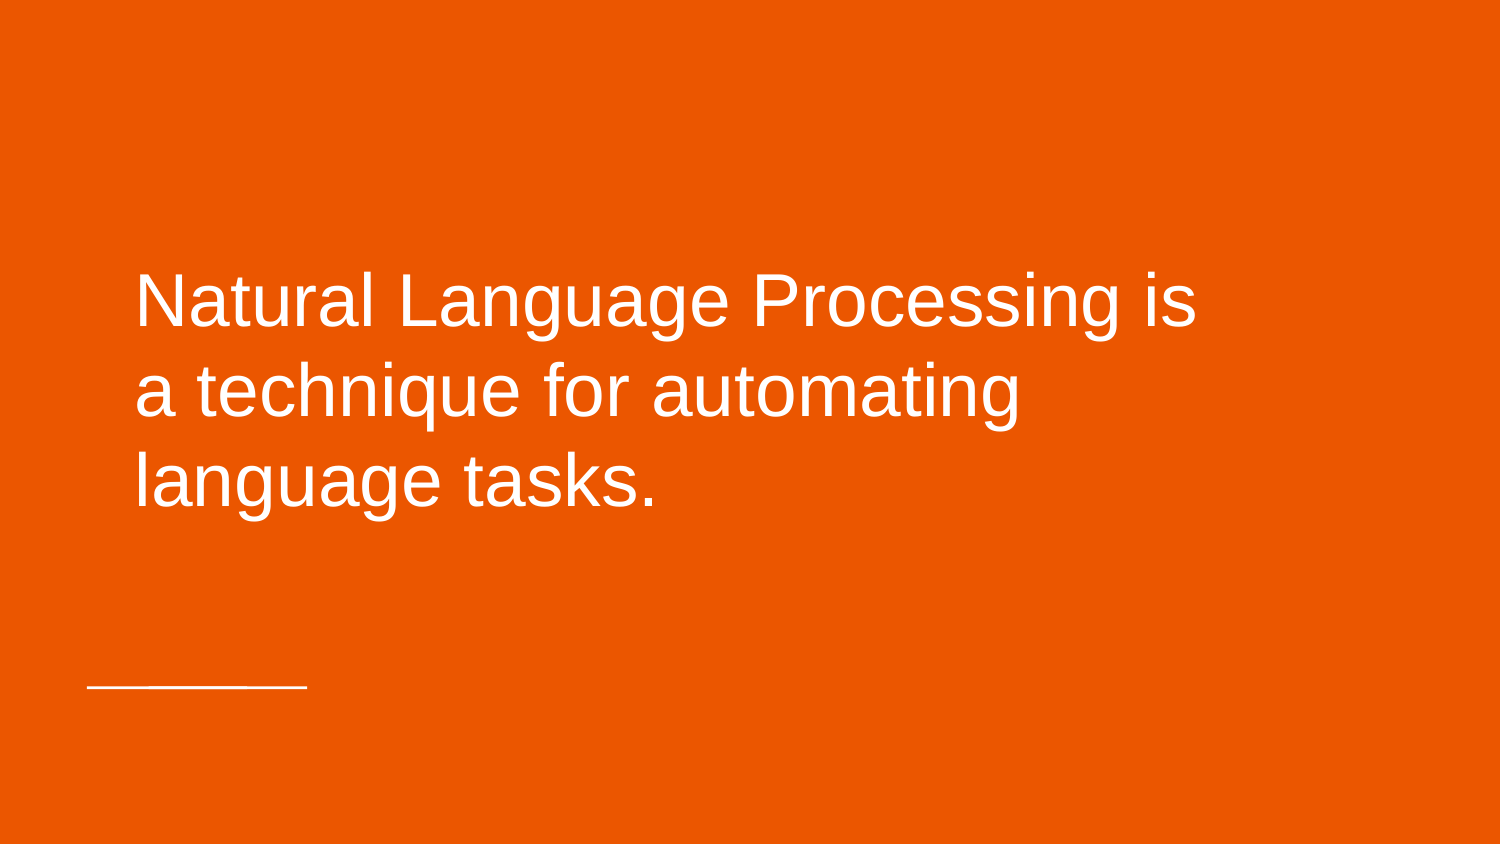

# Natural Language Processing is a technique for automating language tasks.